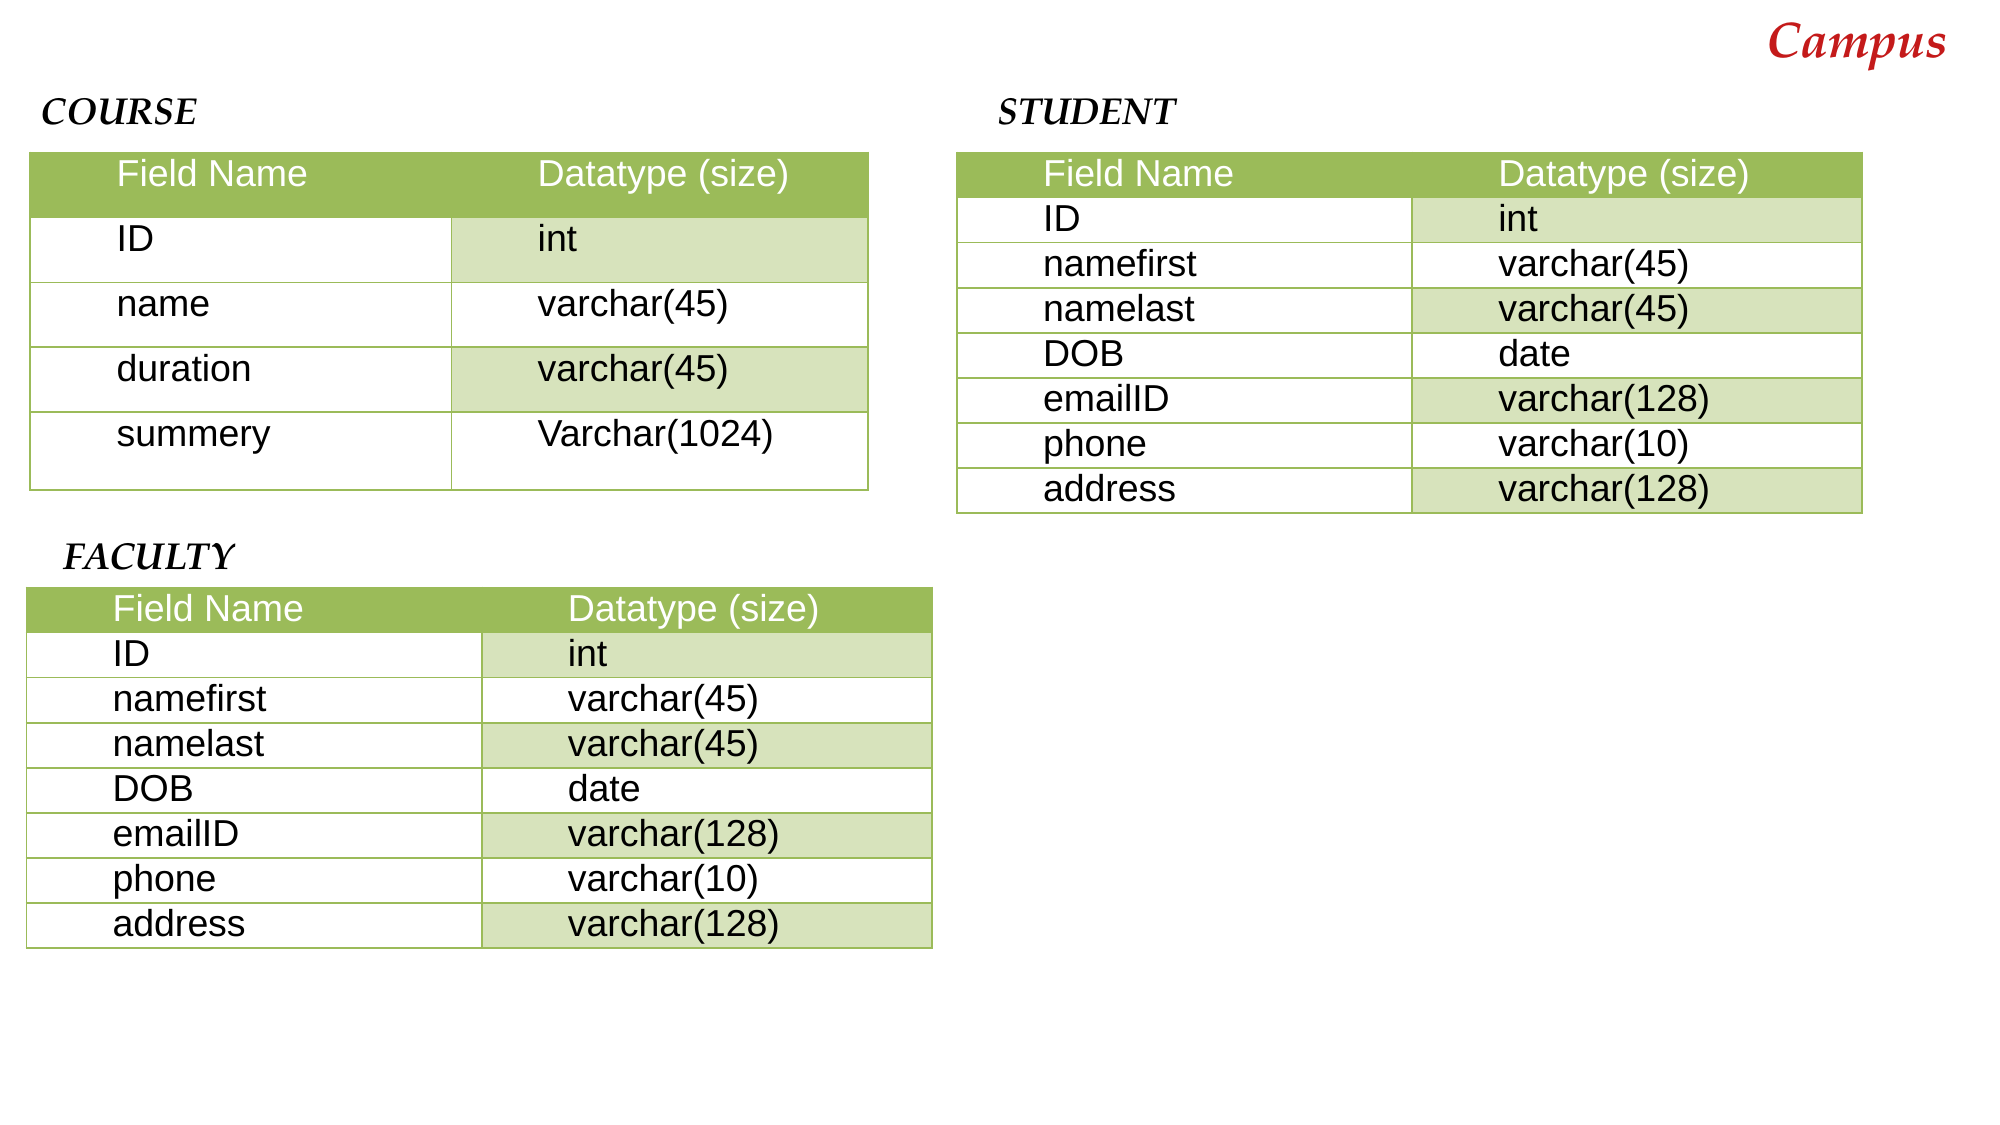

Campus
COURSE
STUDENT
| Field Name | Datatype (size) |
| --- | --- |
| ID | int |
| name | varchar(45) |
| duration | varchar(45) |
| summery | Varchar(1024) |
| Field Name | Datatype (size) |
| --- | --- |
| ID | int |
| namefirst | varchar(45) |
| namelast | varchar(45) |
| DOB | date |
| emailID | varchar(128) |
| phone | varchar(10) |
| address | varchar(128) |
FACULTY
| Field Name | Datatype (size) |
| --- | --- |
| ID | int |
| namefirst | varchar(45) |
| namelast | varchar(45) |
| DOB | date |
| emailID | varchar(128) |
| phone | varchar(10) |
| address | varchar(128) |